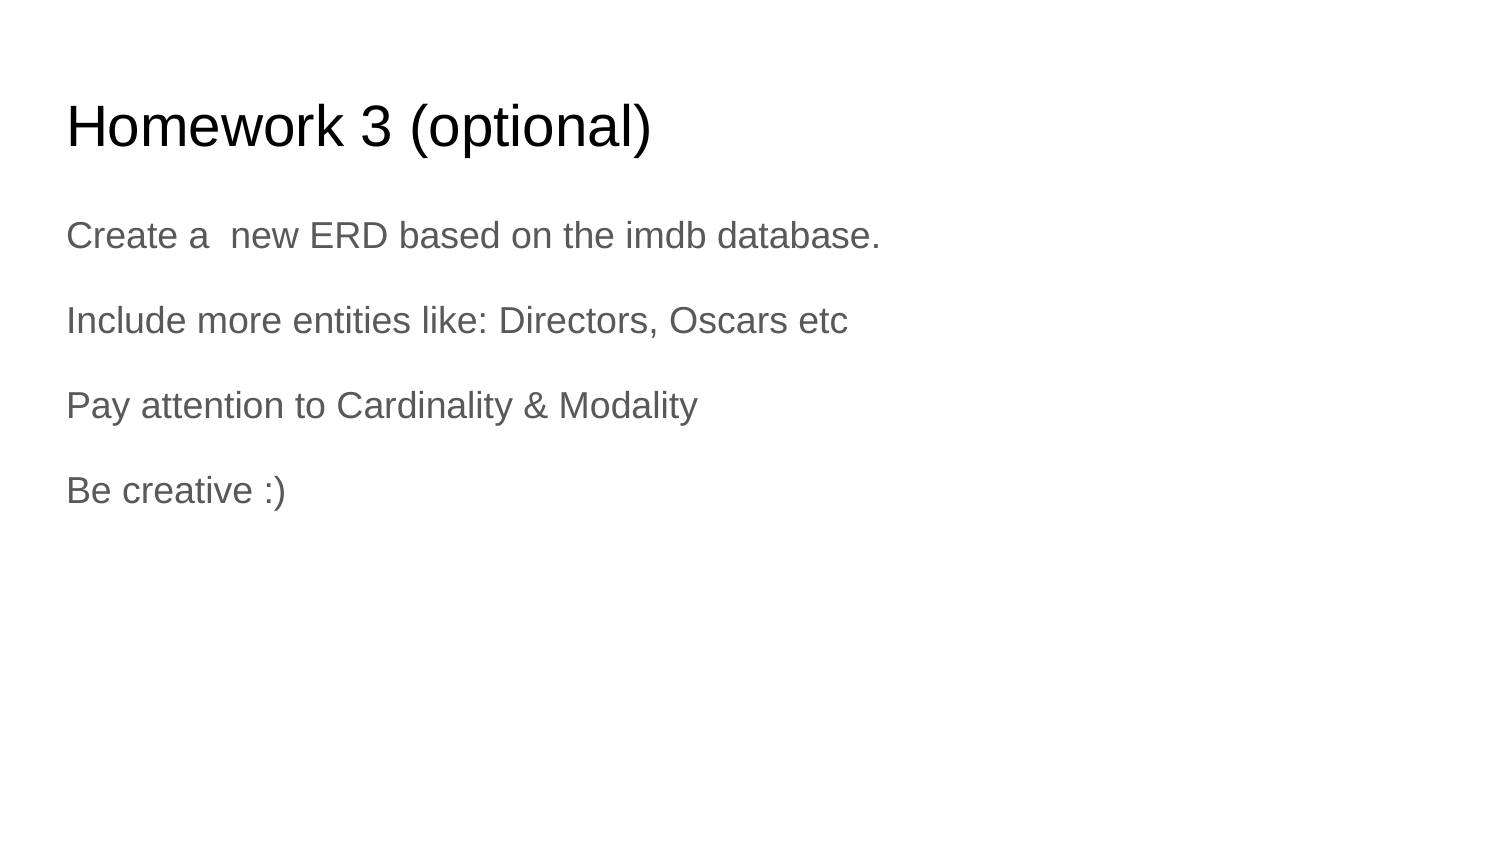

# Homework 3 (optional)
Create a  new ERD based on the imdb database.
Include more entities like: Directors, Oscars etc
Pay attention to Cardinality & Modality
Be creative :)